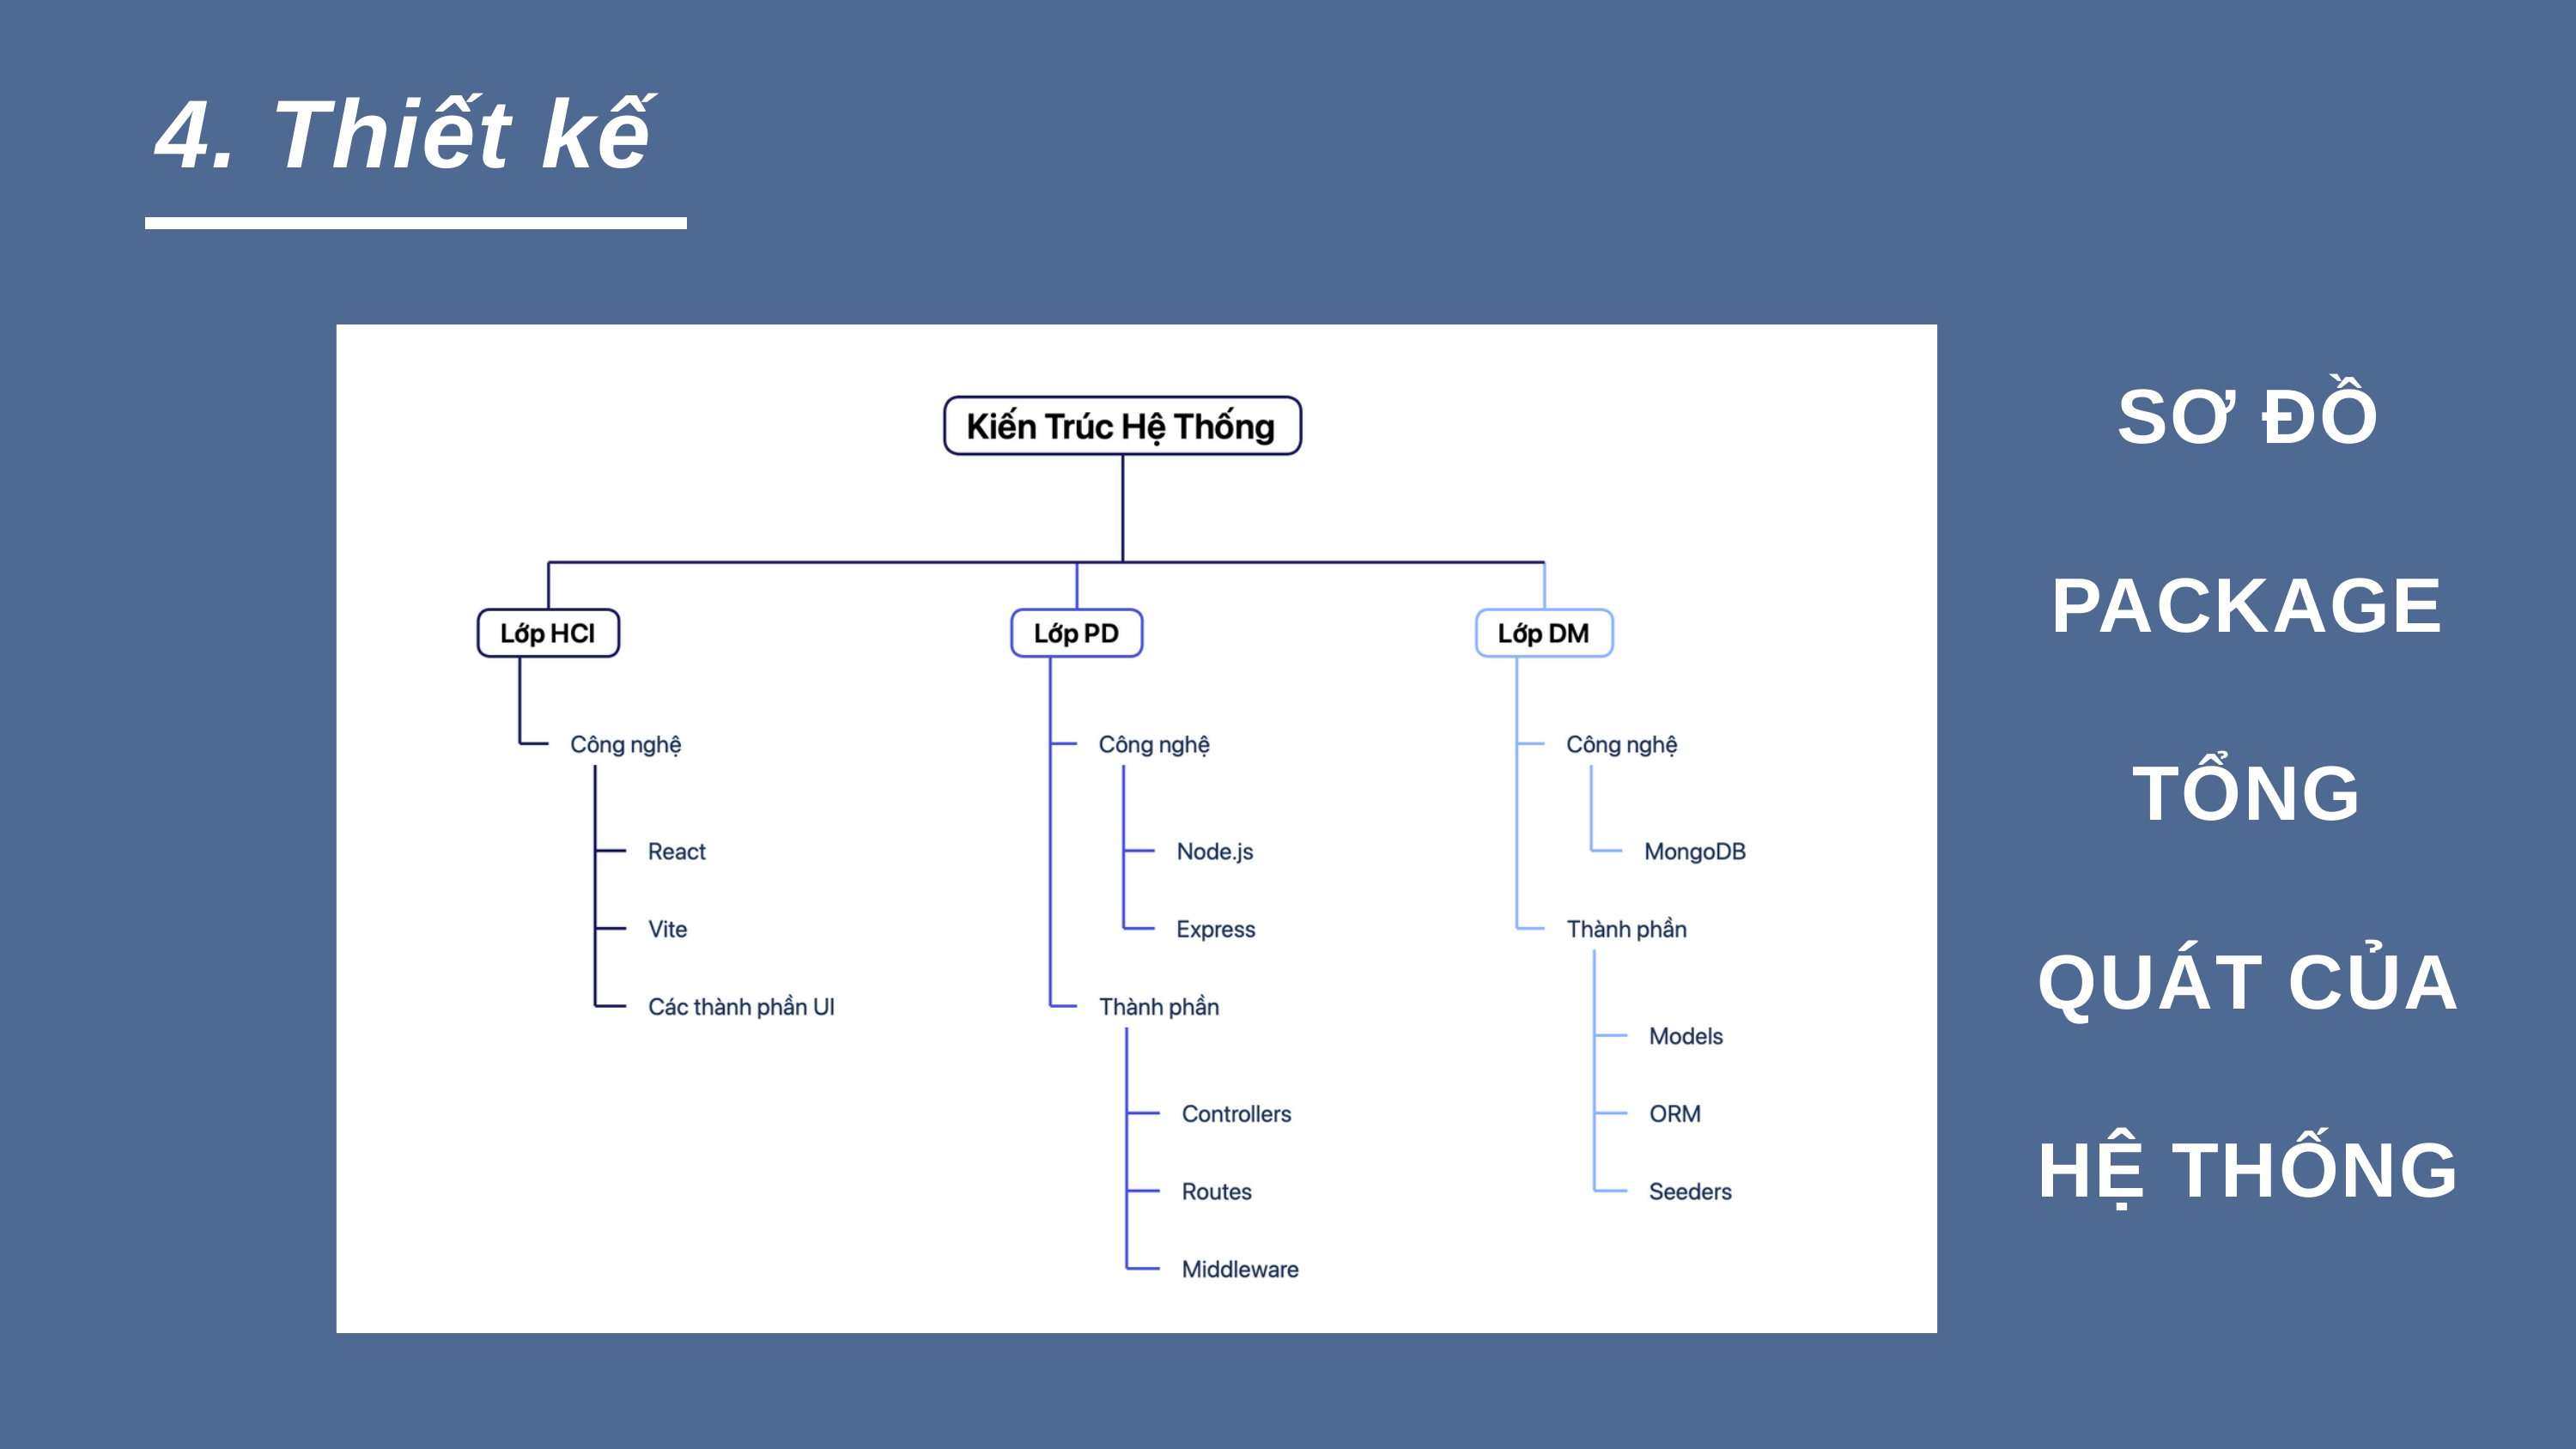

4. Thiết kế

SƠ ĐỒ
PACKAGE TỔNG QUÁT CỦA HỆ THỐNG